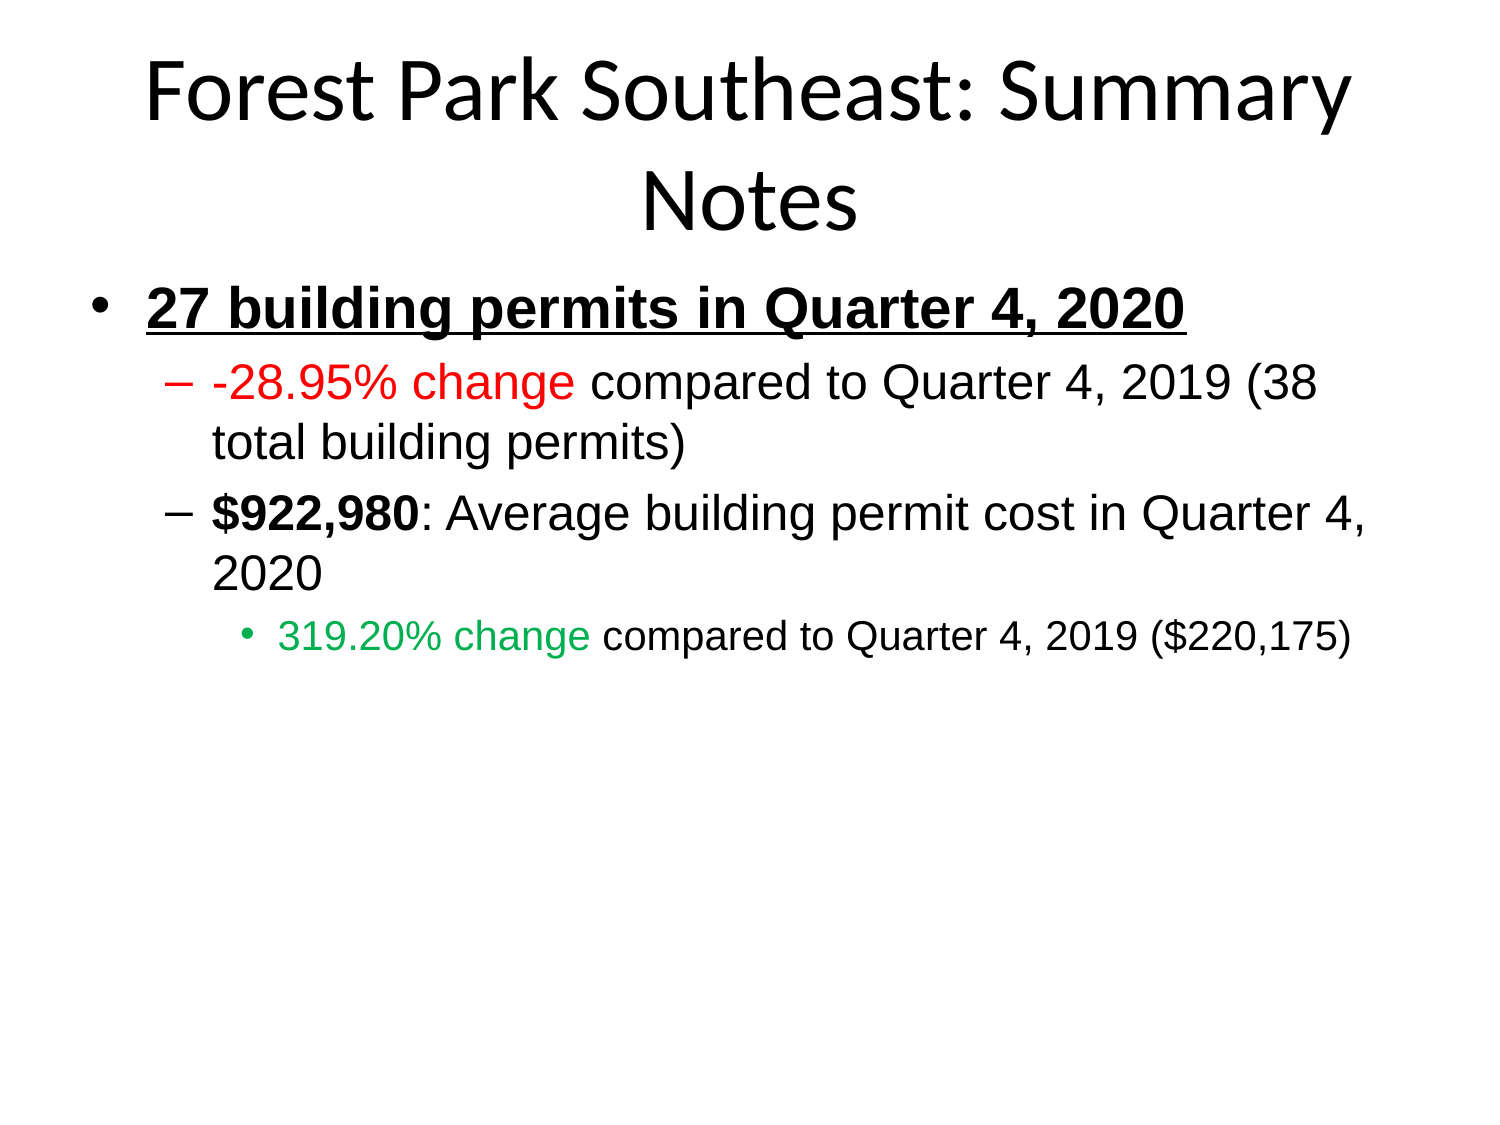

# Forest Park Southeast: Summary Notes
27 building permits in Quarter 4, 2020
-28.95% change compared to Quarter 4, 2019 (38 total building permits)
$922,980: Average building permit cost in Quarter 4, 2020
319.20% change compared to Quarter 4, 2019 ($220,175)